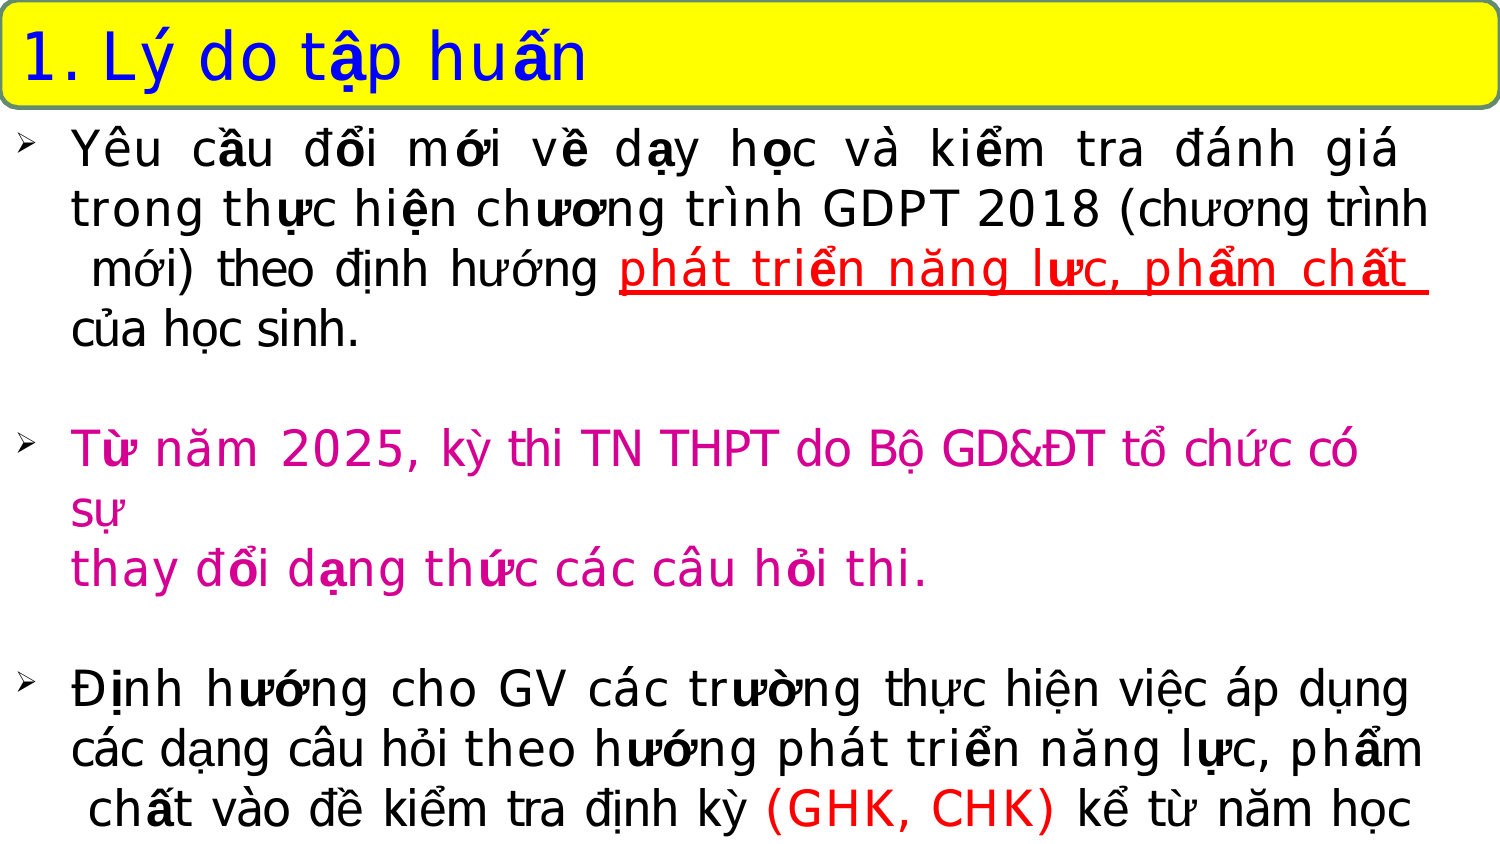

# 1. Lý do tập huấn
Yêu cầu đổi mới về dạy học và kiểm tra đánh giá  trong thực hiện chương trình GDPT 2018 (chương trình  mới) theo định hướng phát triển năng lực, phẩm chất  của học sinh.

Từ năm 2025, kỳ thi TN THPT do Bộ GD&ĐT tổ chức có sự
thay đổi dạng thức các câu hỏi thi.

Định hướng cho GV các trường thực hiện việc áp dụng  các dạng câu hỏi theo hướng phát triển năng lực, phẩm  chất vào đề kiểm tra định kỳ (GHK, CHK) kể từ năm học  2024-2025.